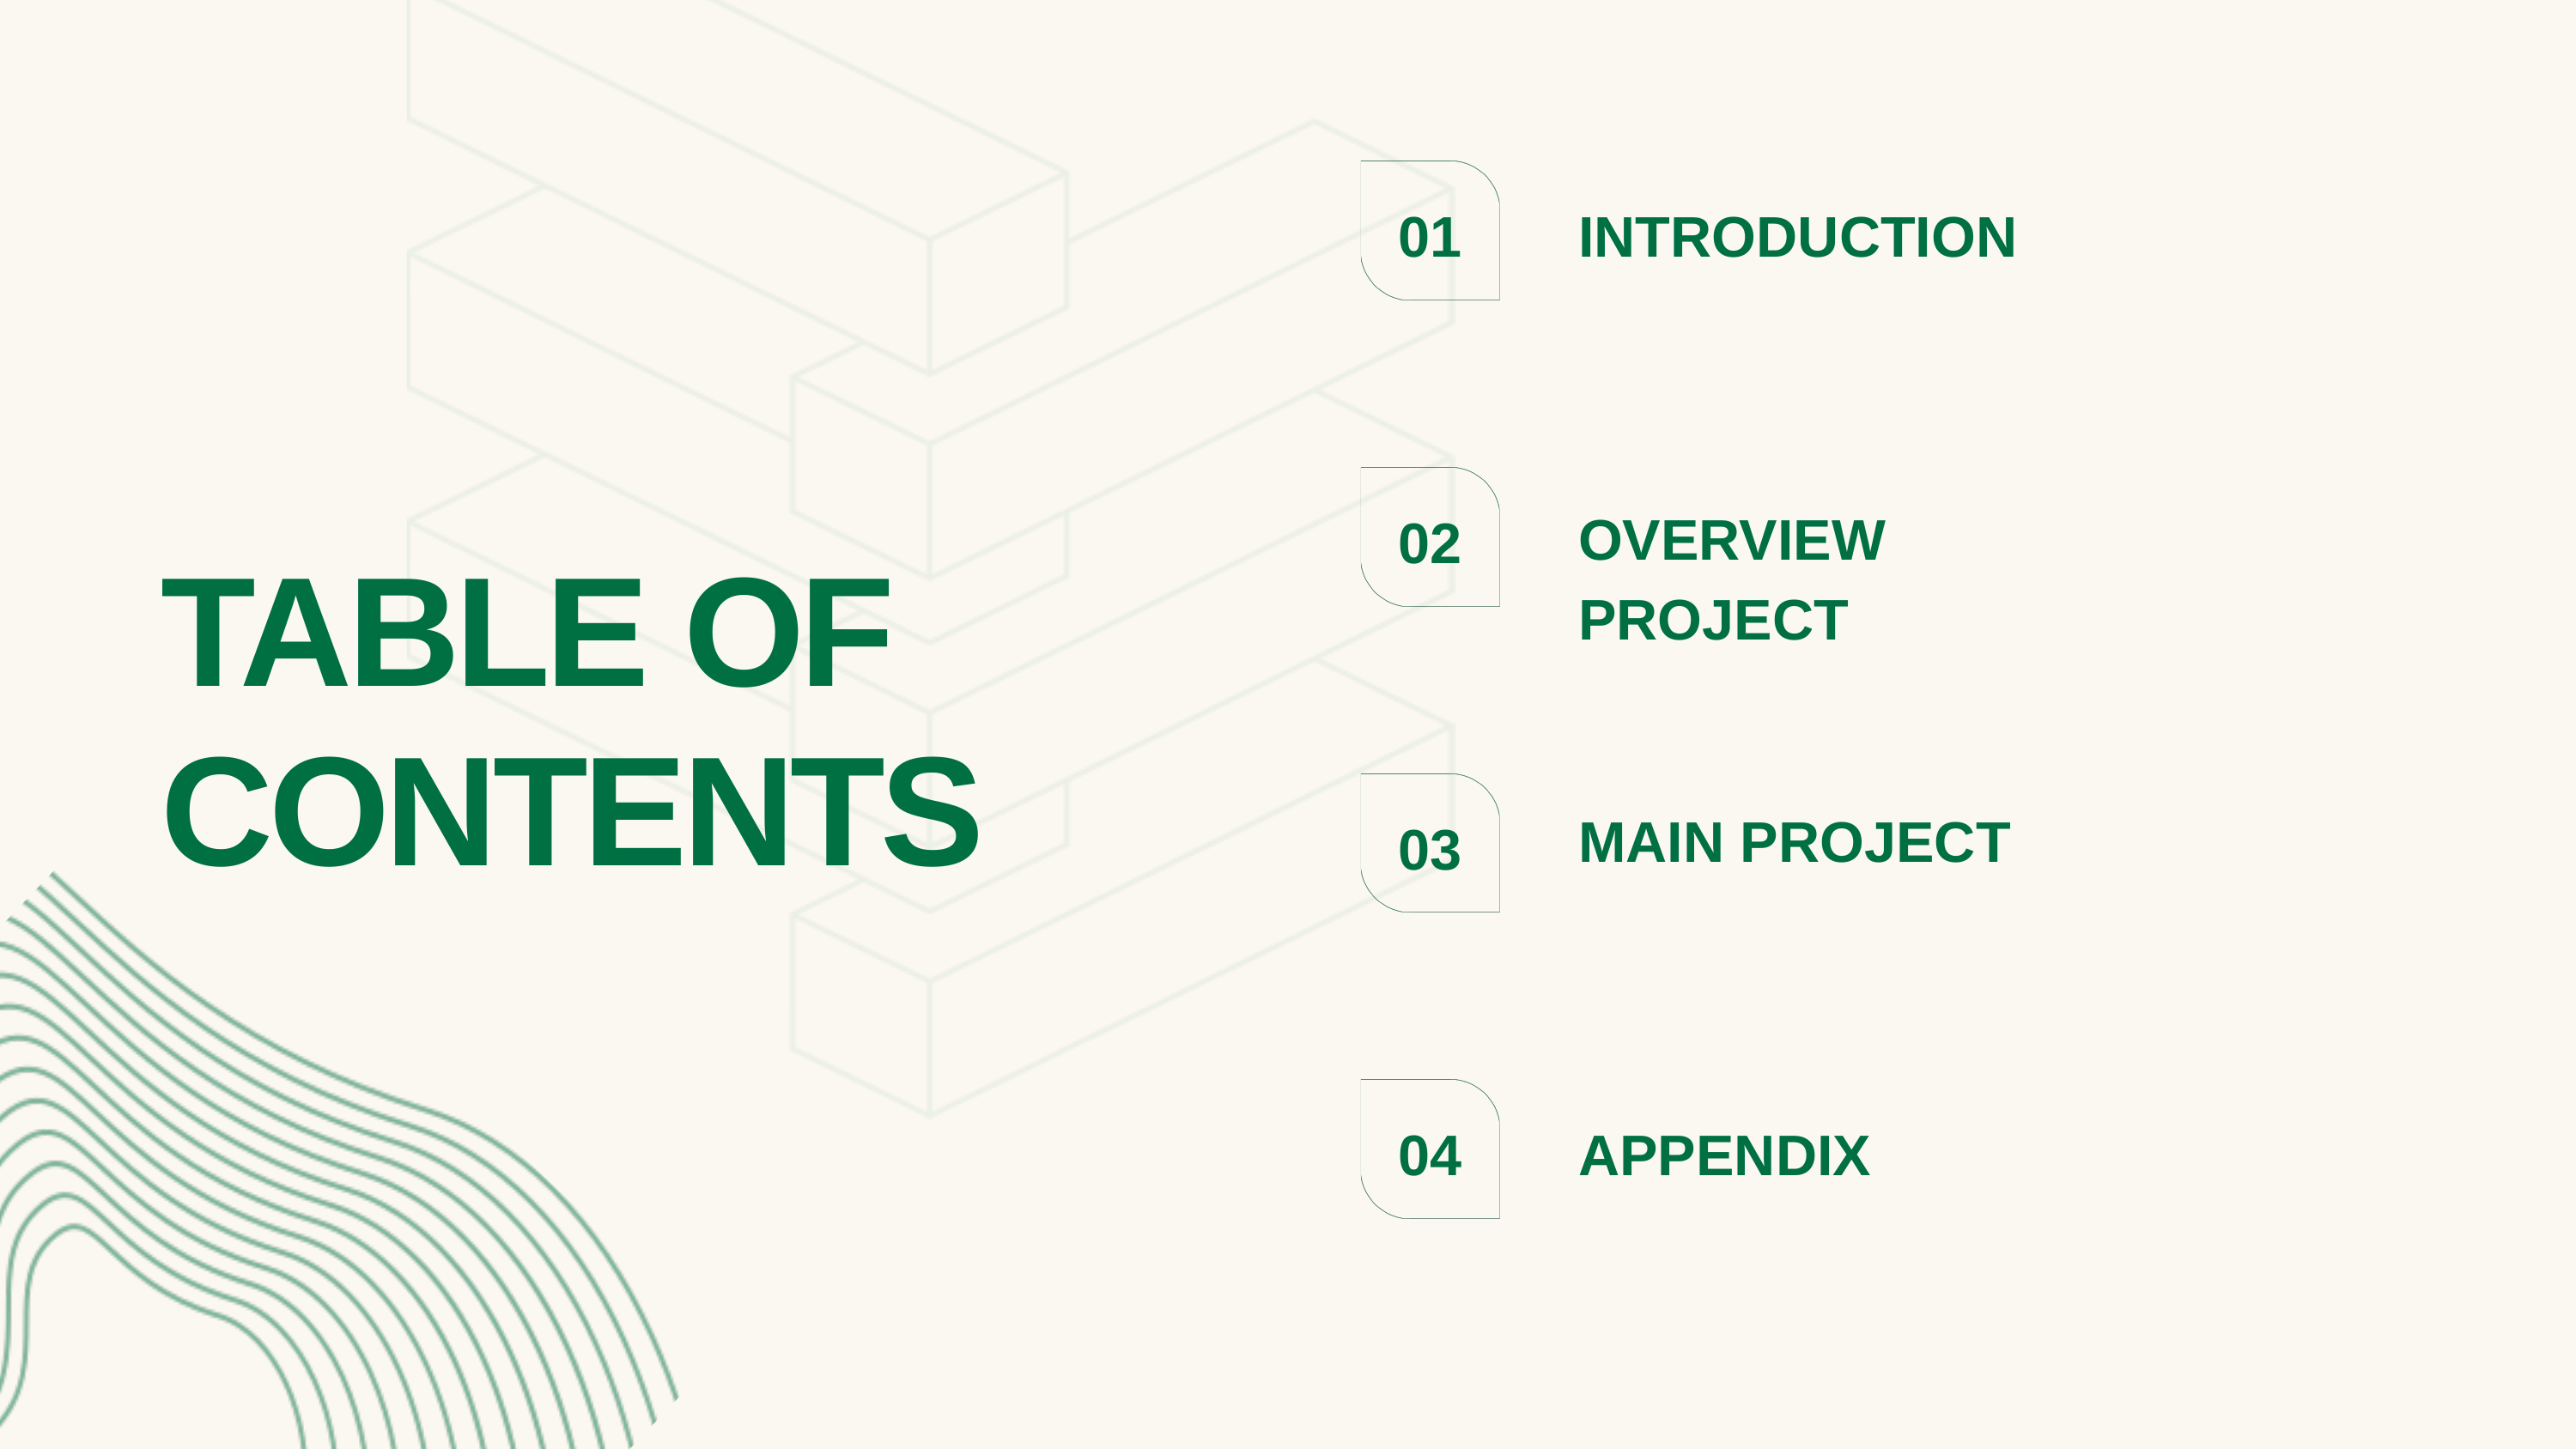

INTRODUCTION
01

OVERVIEW PROJECT
02
TABLE OF CONTENTS

MAIN PROJECT
03

APPENDIX
04